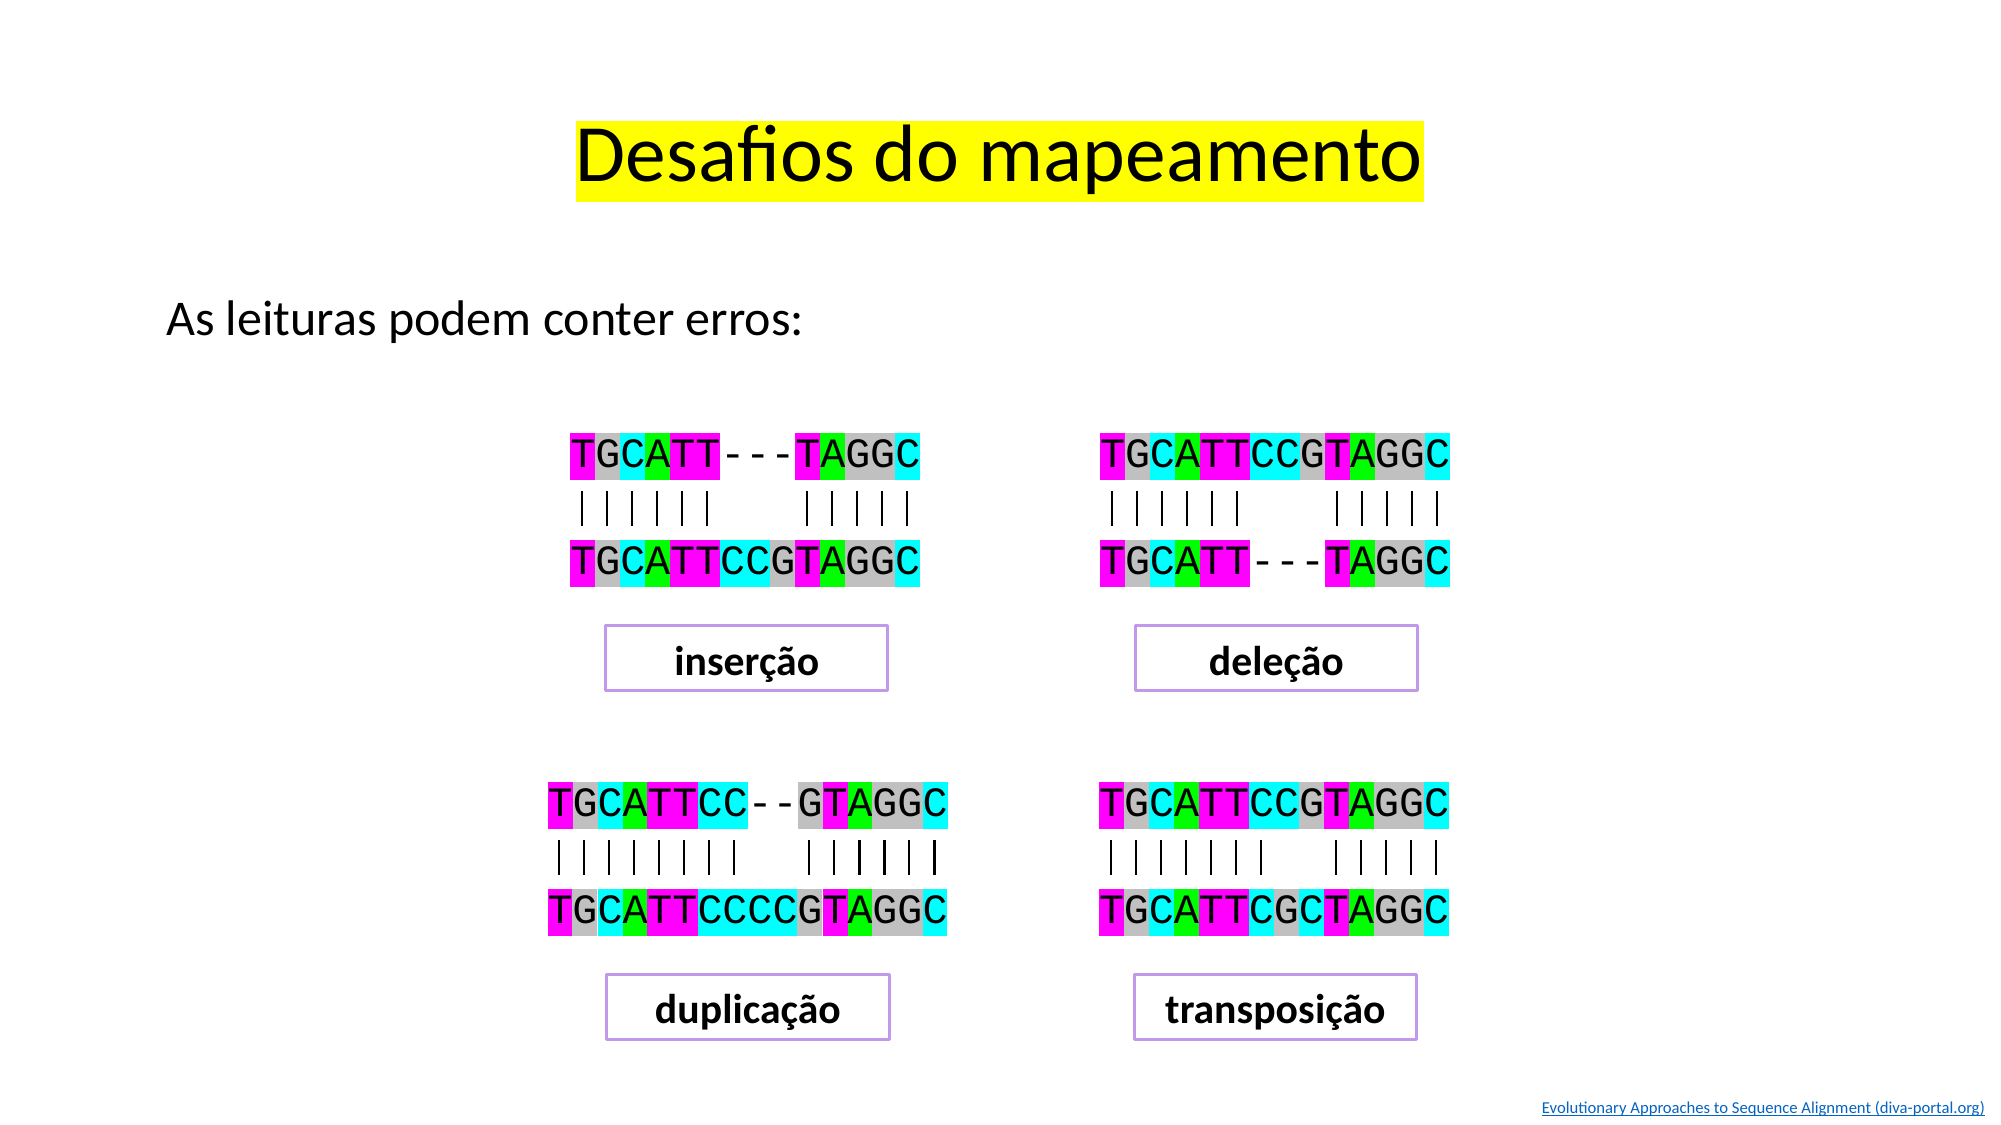

Desafios do mapeamento
As leituras podem conter erros:
TGCATT---TAGGC
TGCATTCCGTAGGC
TGCATT---TAGGC
deleção
TGCATTCCGTAGGC
inserção
TGCATTCC--GTAGGC
TGCATTCCCCGTAGGC
duplicação
TGCATTCCGTAGGC
TGCATTCGCTAGGC
transposição
Evolutionary Approaches to Sequence Alignment (diva-portal.org)